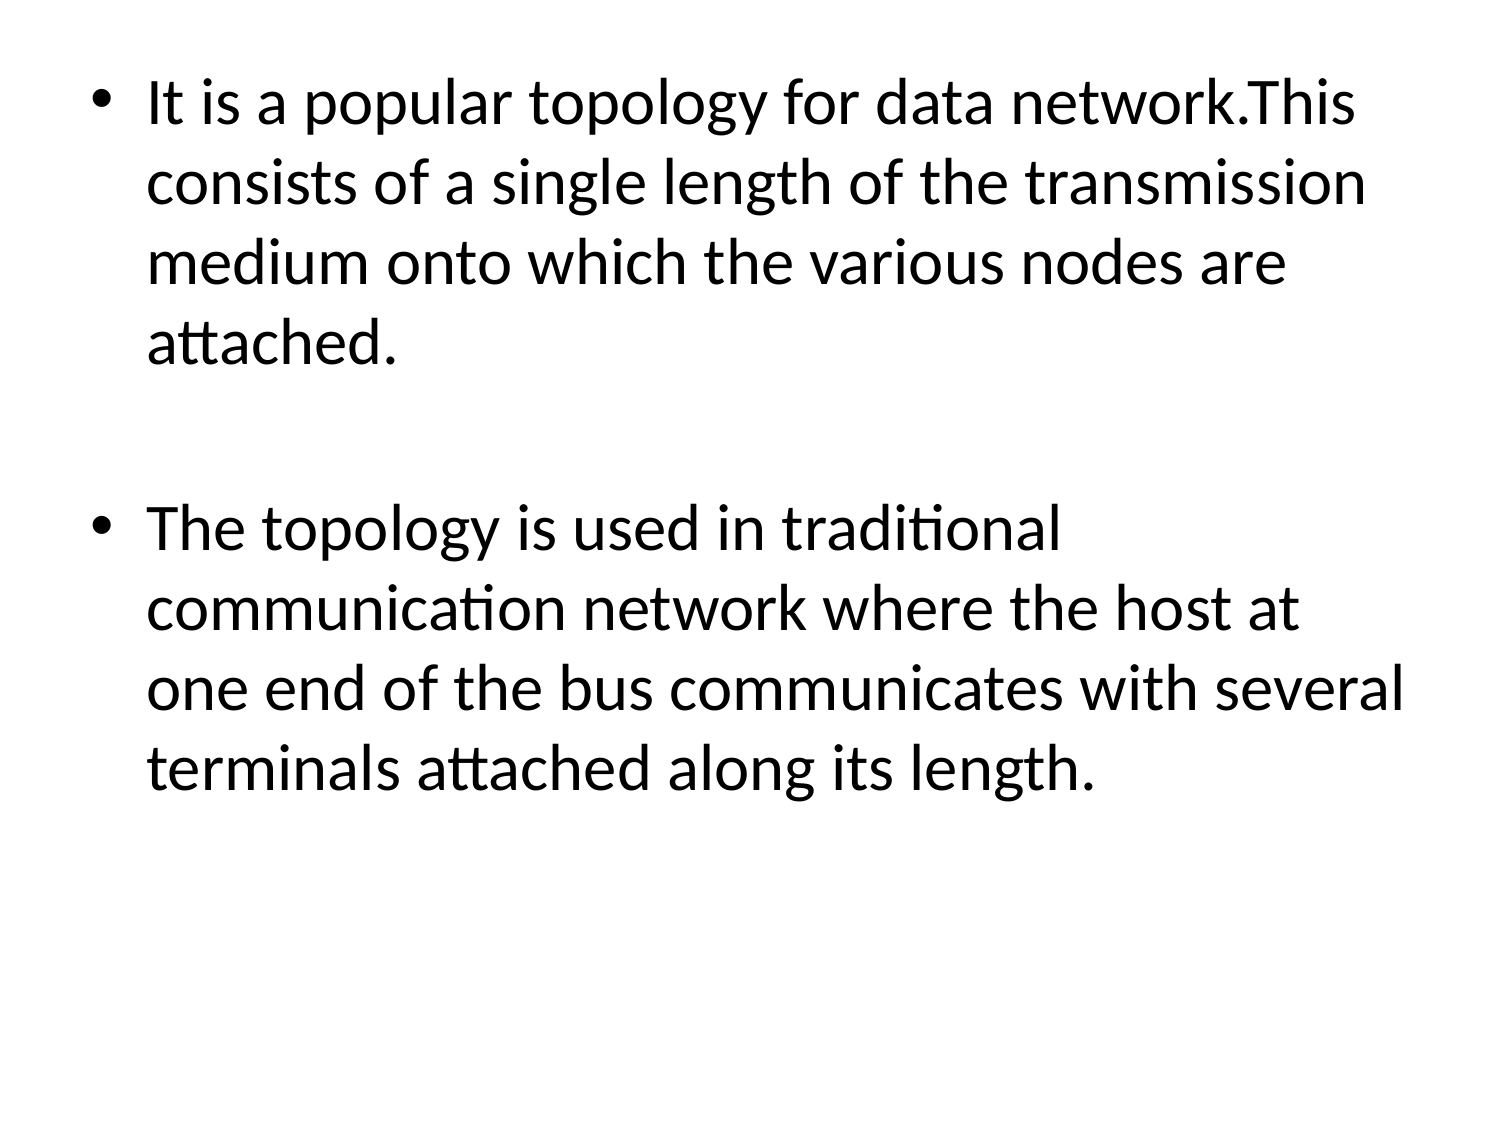

It is a popular topology for data network.This consists of a single length of the transmission medium onto which the various nodes are attached.

The topology is used in traditional communication network where the host at one end of the bus communicates with several terminals attached along its length.